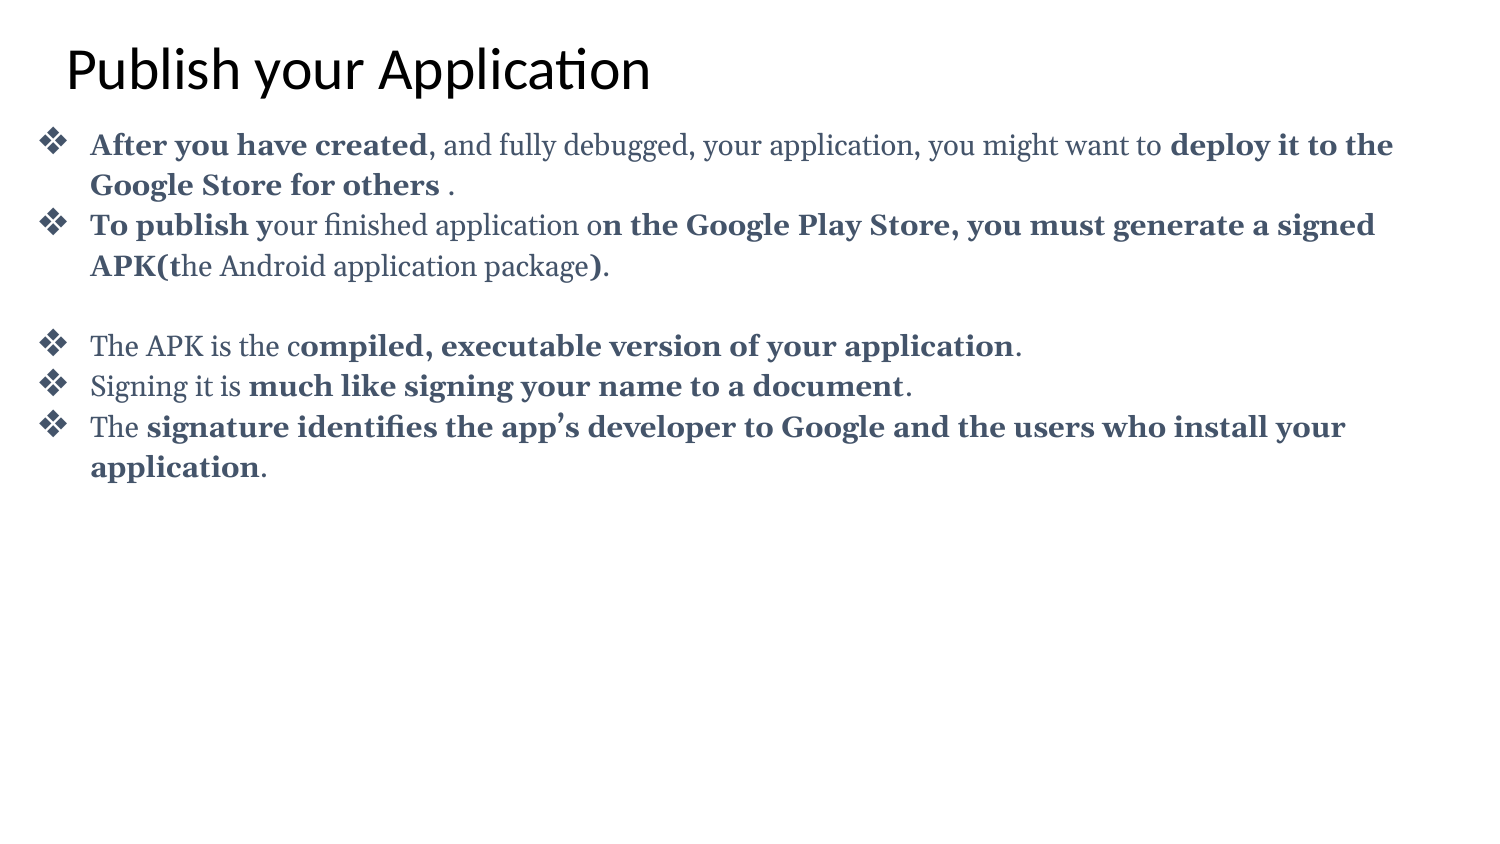

# Publish your Application
After you have created, and fully debugged, your application, you might want to deploy it to the Google Store for others .
To publish your finished application on the Google Play Store, you must generate a signed APK(the Android application package).

The APK is the compiled, executable version of your application.
Signing it is much like signing your name to a document.
The signature identifies the app’s developer to Google and the users who install your application.